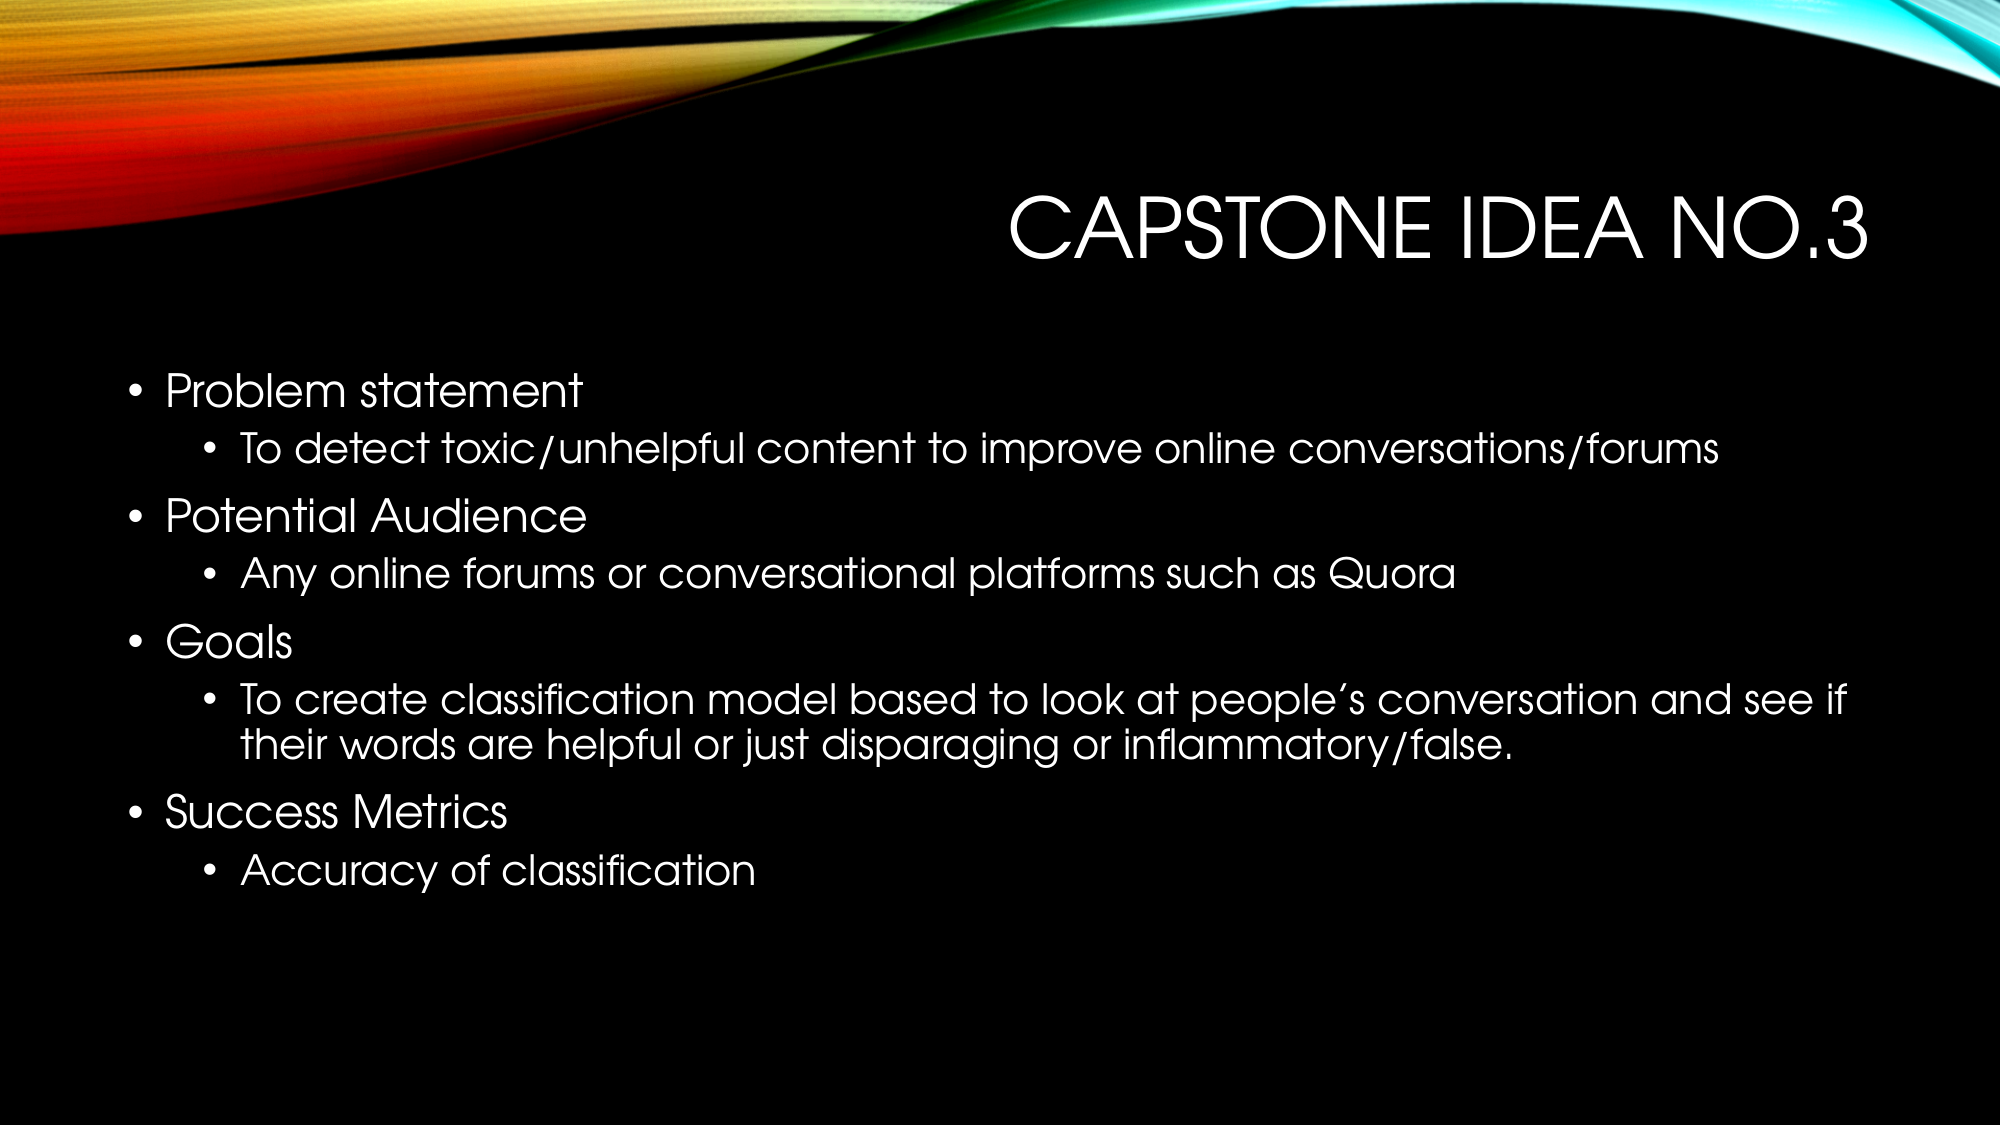

# CAPSTONE IDEA no.3
Problem statement
To detect toxic/unhelpful content to improve online conversations/forums
Potential Audience
Any online forums or conversational platforms such as Quora
Goals
To create classification model based to look at people’s conversation and see if their words are helpful or just disparaging or inflammatory/false.
Success Metrics
Accuracy of classification